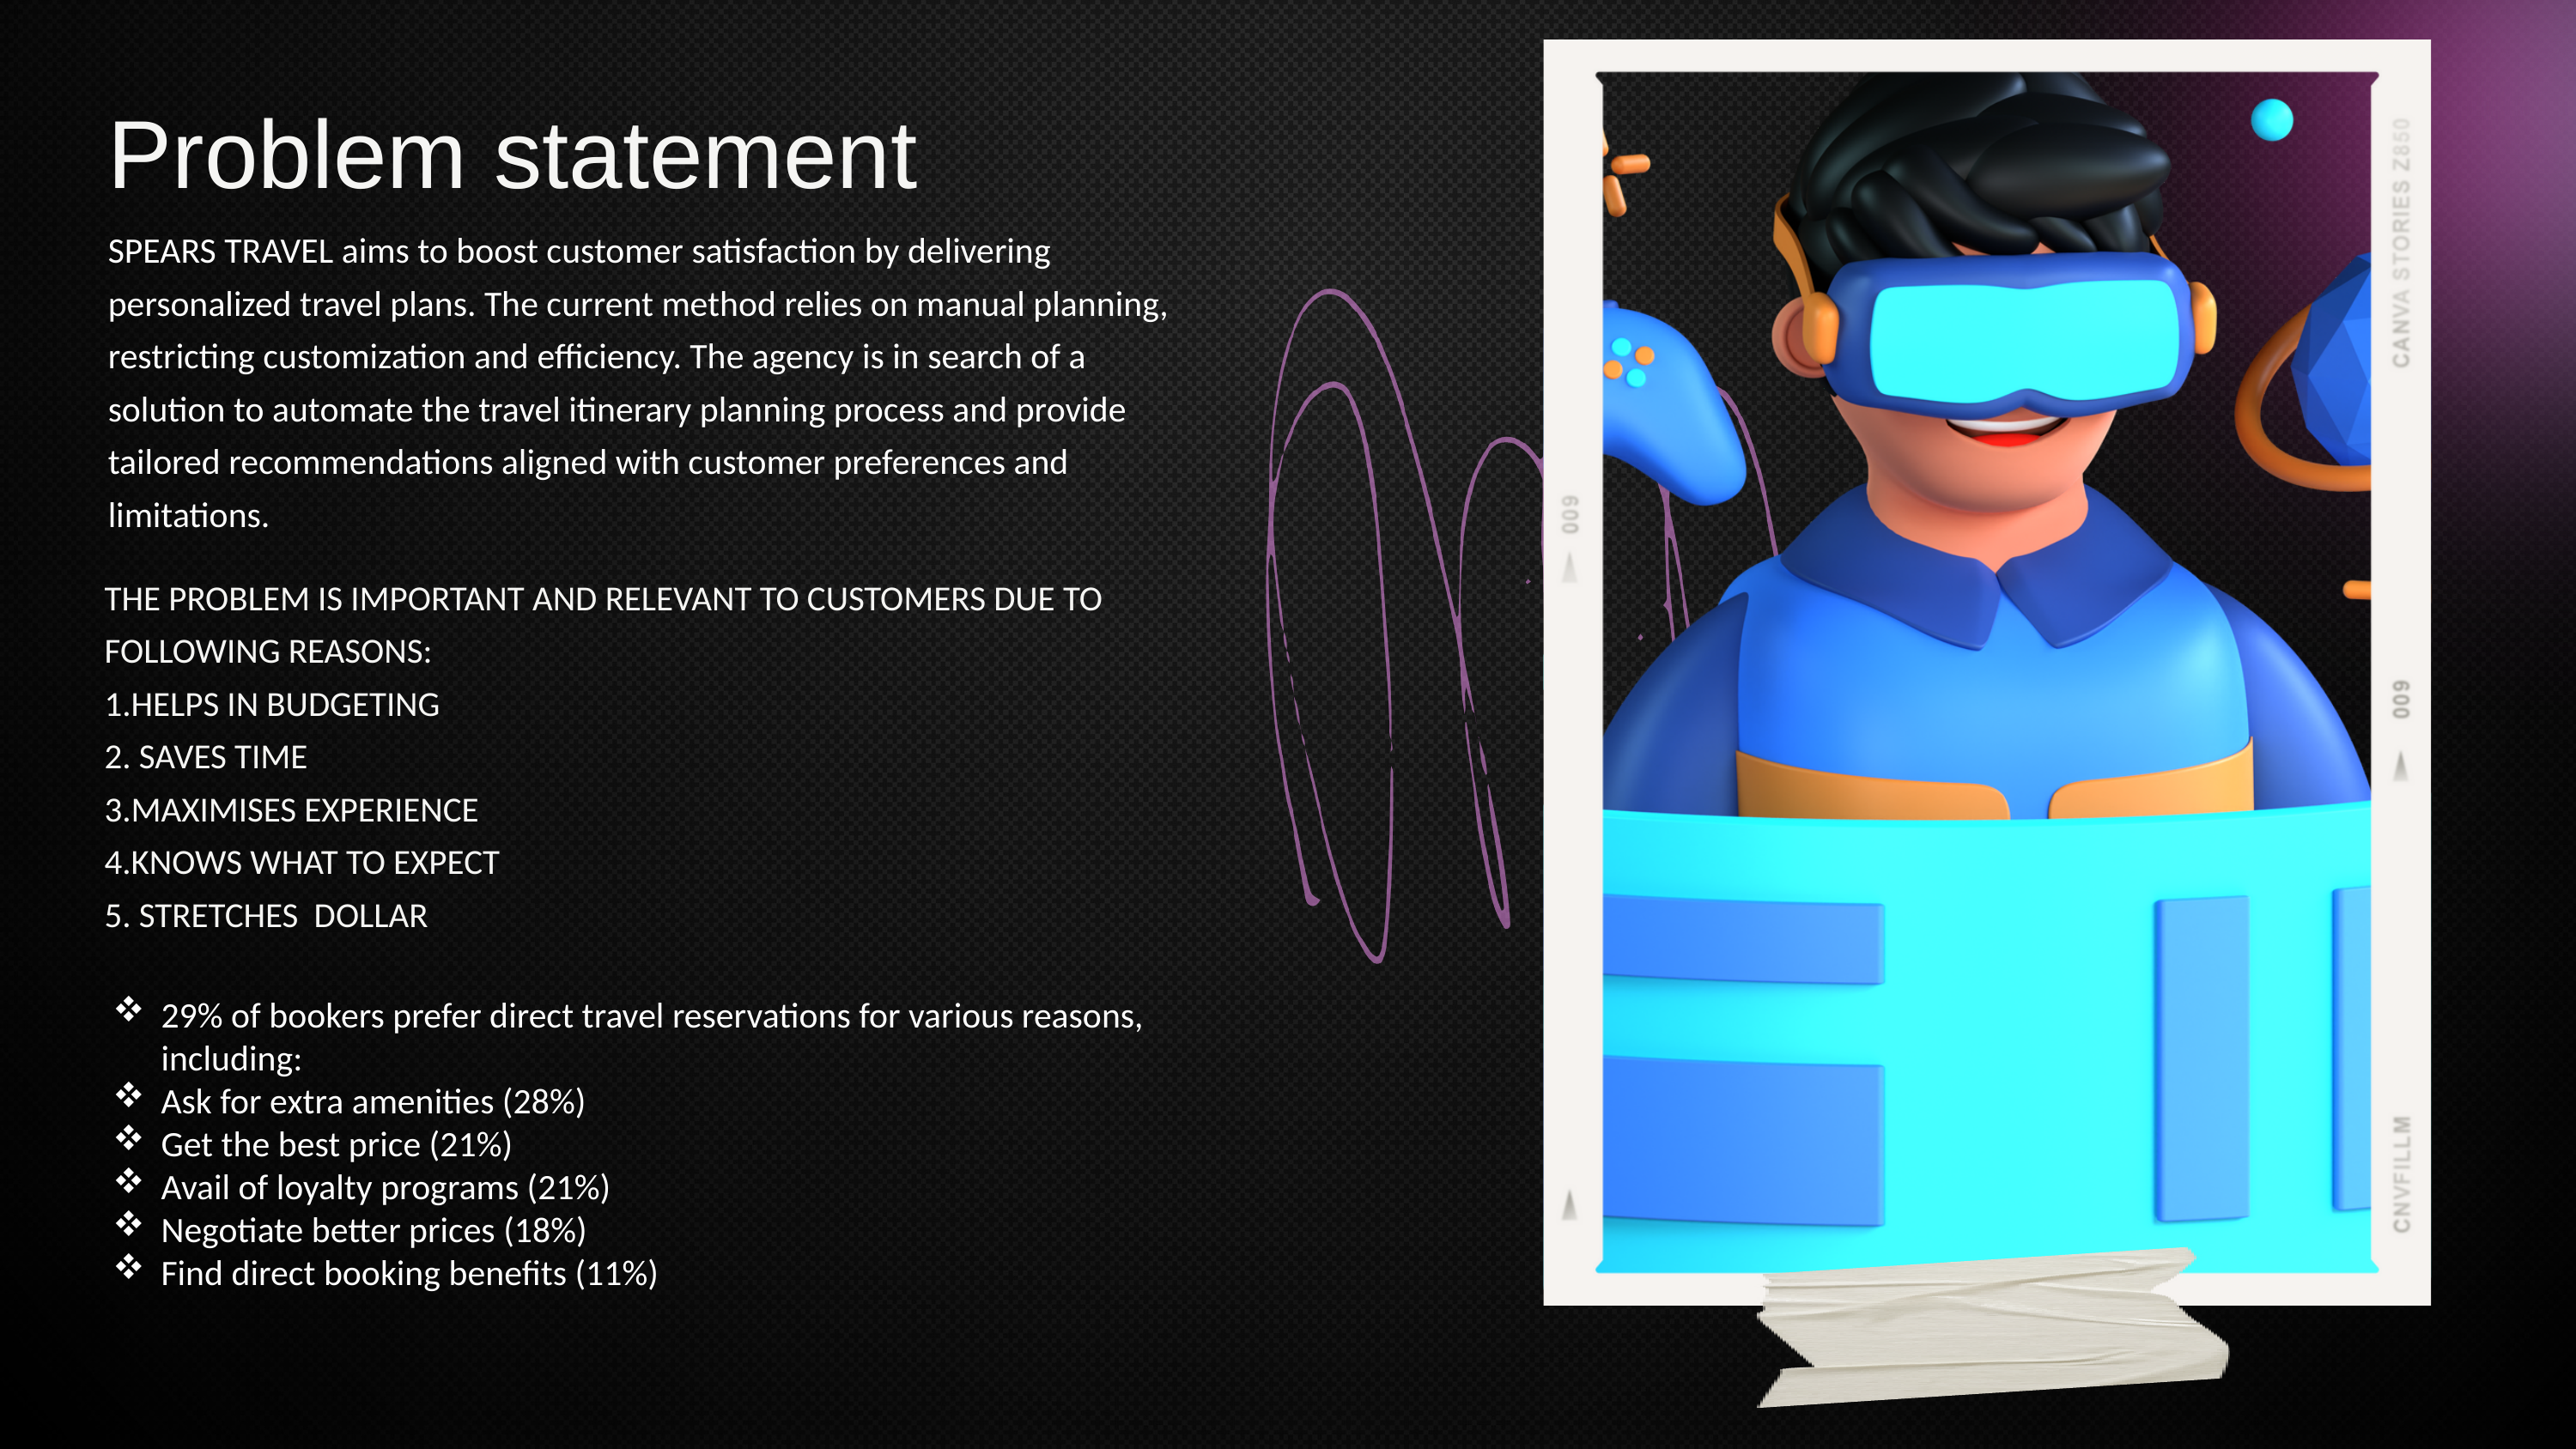

Problem statement
SPEARS TRAVEL aims to boost customer satisfaction by delivering personalized travel plans. The current method relies on manual planning, restricting customization and efficiency. The agency is in search of a solution to automate the travel itinerary planning process and provide tailored recommendations aligned with customer preferences and limitations.

THE PROBLEM IS IMPORTANT AND RELEVANT TO CUSTOMERS DUE TO FOLLOWING REASONS:
1.HELPS IN BUDGETING
2. SAVES TIME
3.MAXIMISES EXPERIENCE
4.KNOWS WHAT TO EXPECT
5. STRETCHES  DOLLAR
29% of bookers prefer direct travel reservations for various reasons, including:
Ask for extra amenities (28%)
Get the best price (21%)
Avail of loyalty programs (21%)
Negotiate better prices (18%)
Find direct booking benefits (11%)